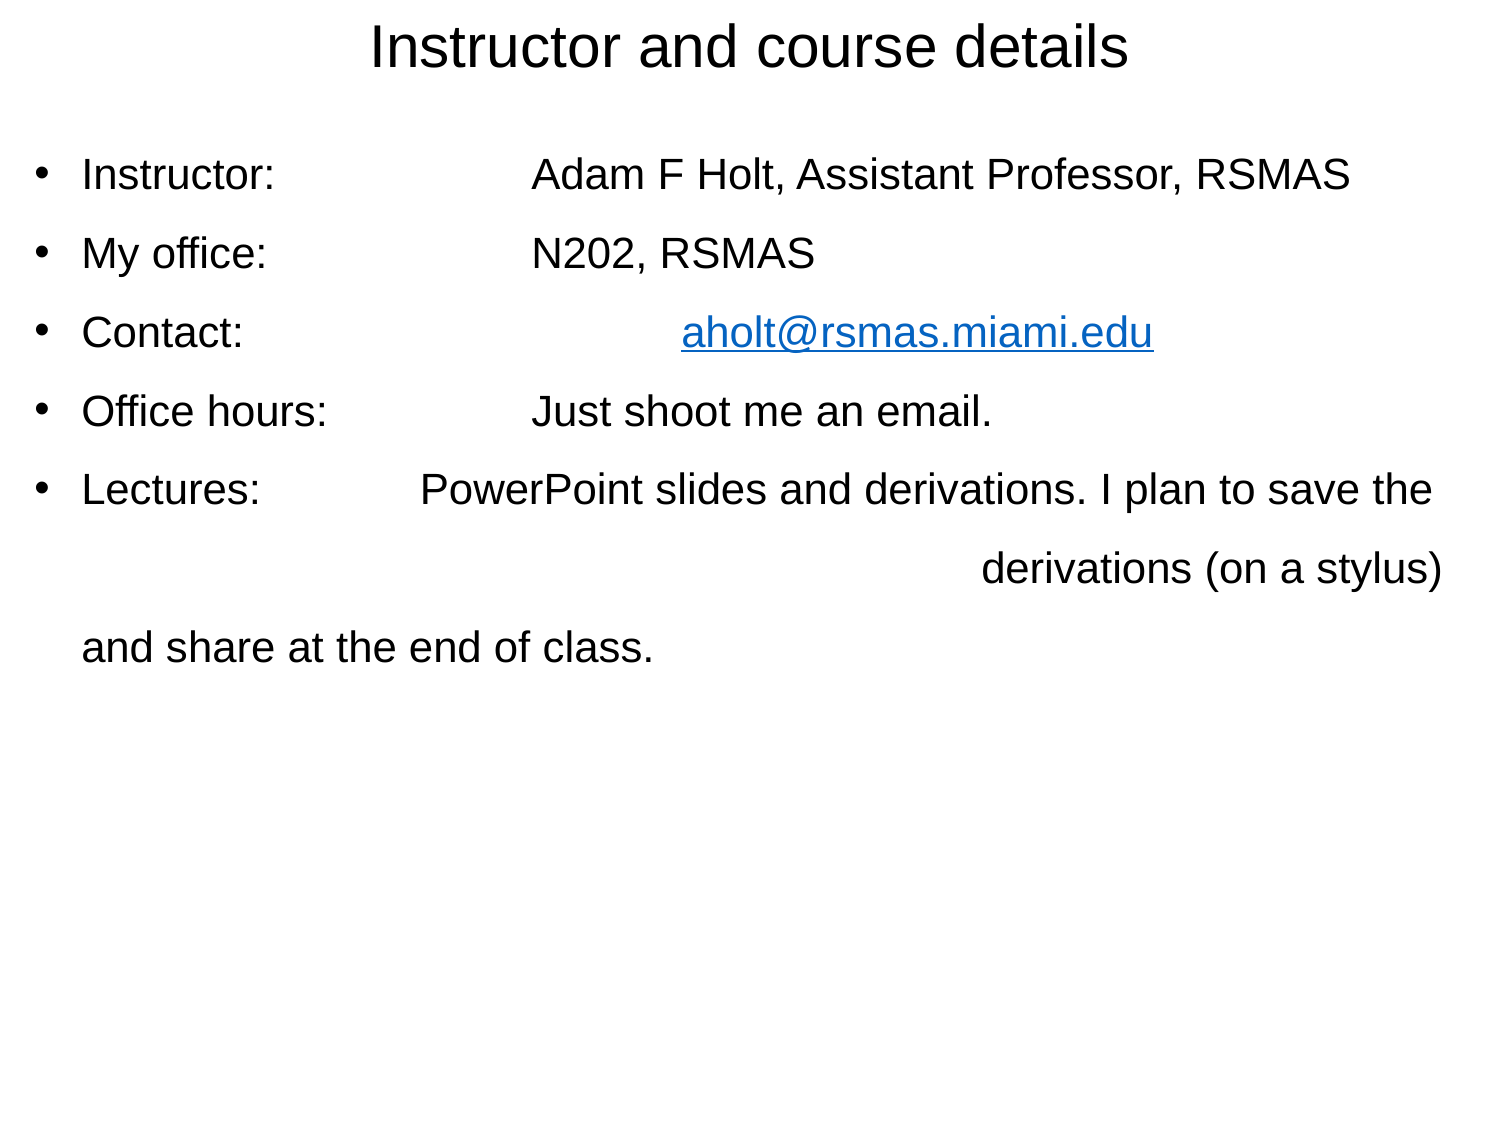

Instructor and course details
Instructor:		Adam F Holt, Assistant Professor, RSMAS
My office:		N202, RSMAS
Contact:			aholt@rsmas.miami.edu
Office hours:		Just shoot me an email.
Lectures:             PowerPoint slides and derivations. I plan to save the 						derivations (on a stylus) and share at the end of class.